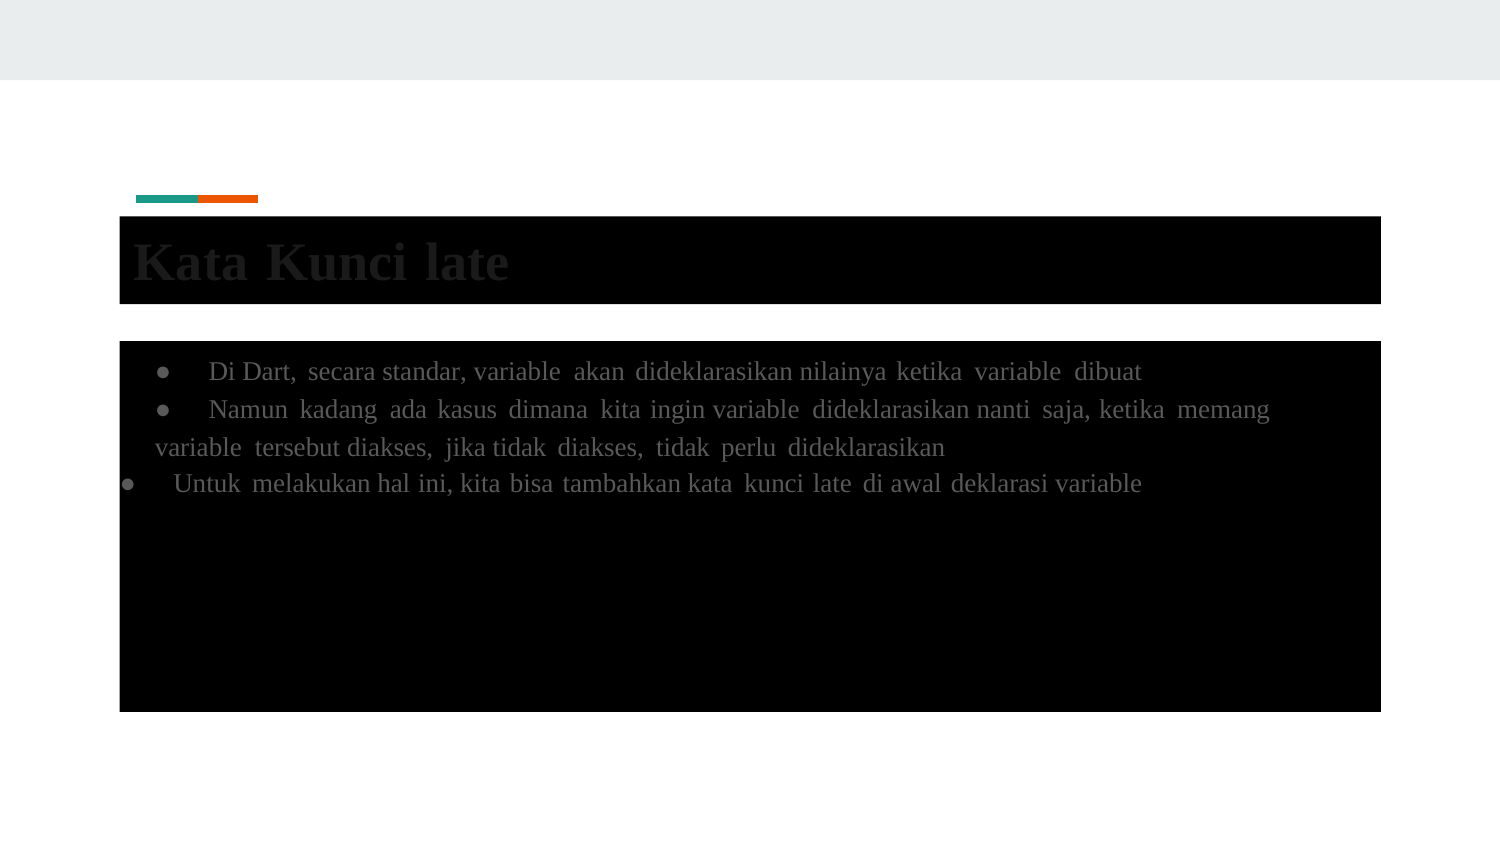

Kata Kunci late

●    Di Dart, secara standar, variable akan dideklarasikan nilainya ketika variable dibuat
●	Namun kadang ada kasus dimana kita ingin variable dideklarasikan nanti saja, ketika memang
variable tersebut diakses, jika tidak diakses, tidak perlu dideklarasikan
●    Untuk melakukan hal ini, kita bisa tambahkan kata kunci late di awal deklarasi variable